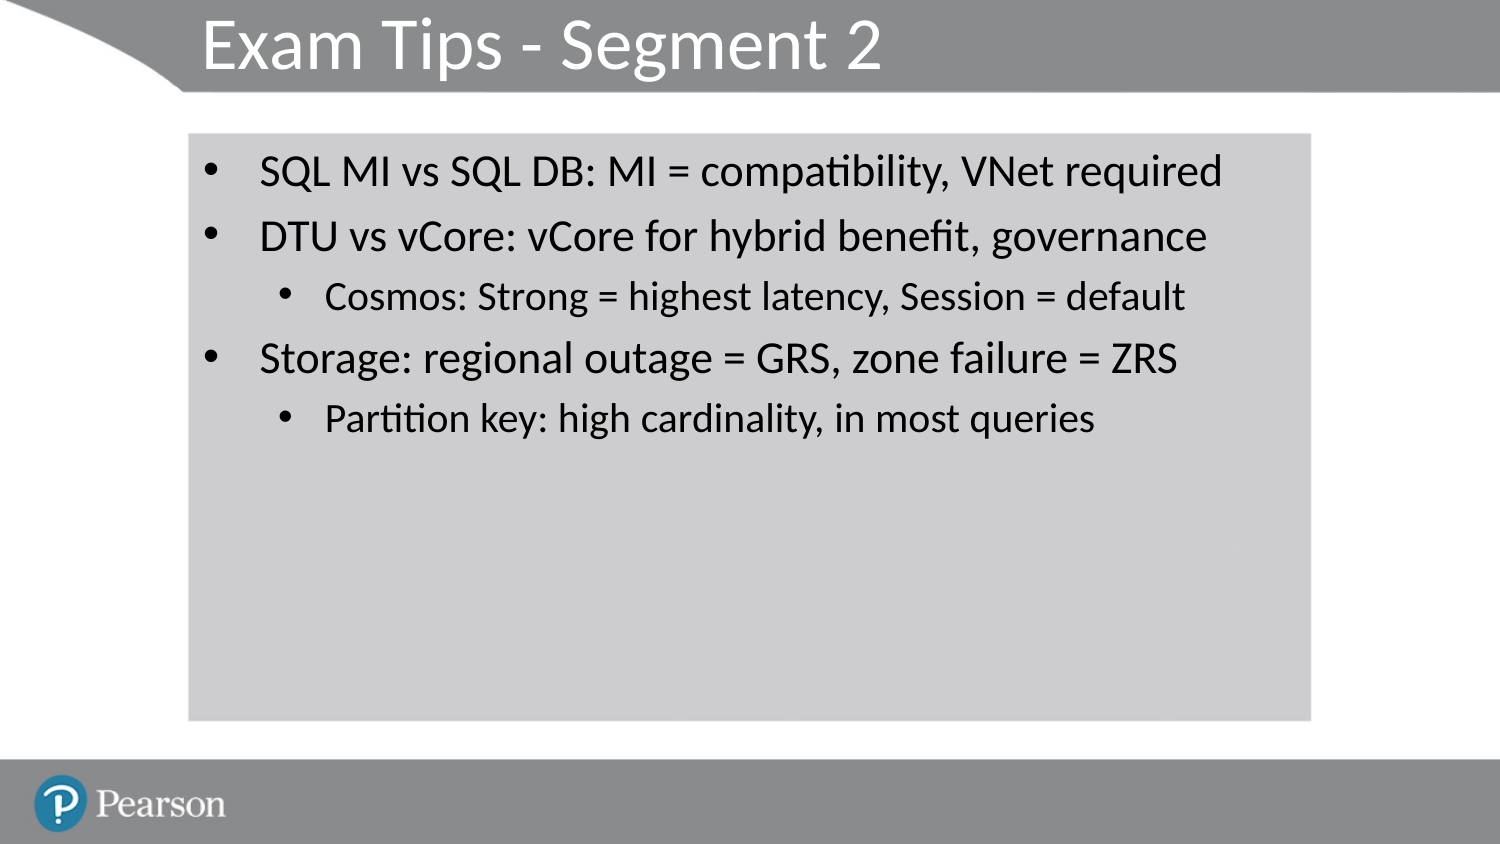

# Exam Tips - Segment 2
SQL MI vs SQL DB: MI = compatibility, VNet required
DTU vs vCore: vCore for hybrid benefit, governance
Cosmos: Strong = highest latency, Session = default
Storage: regional outage = GRS, zone failure = ZRS
Partition key: high cardinality, in most queries